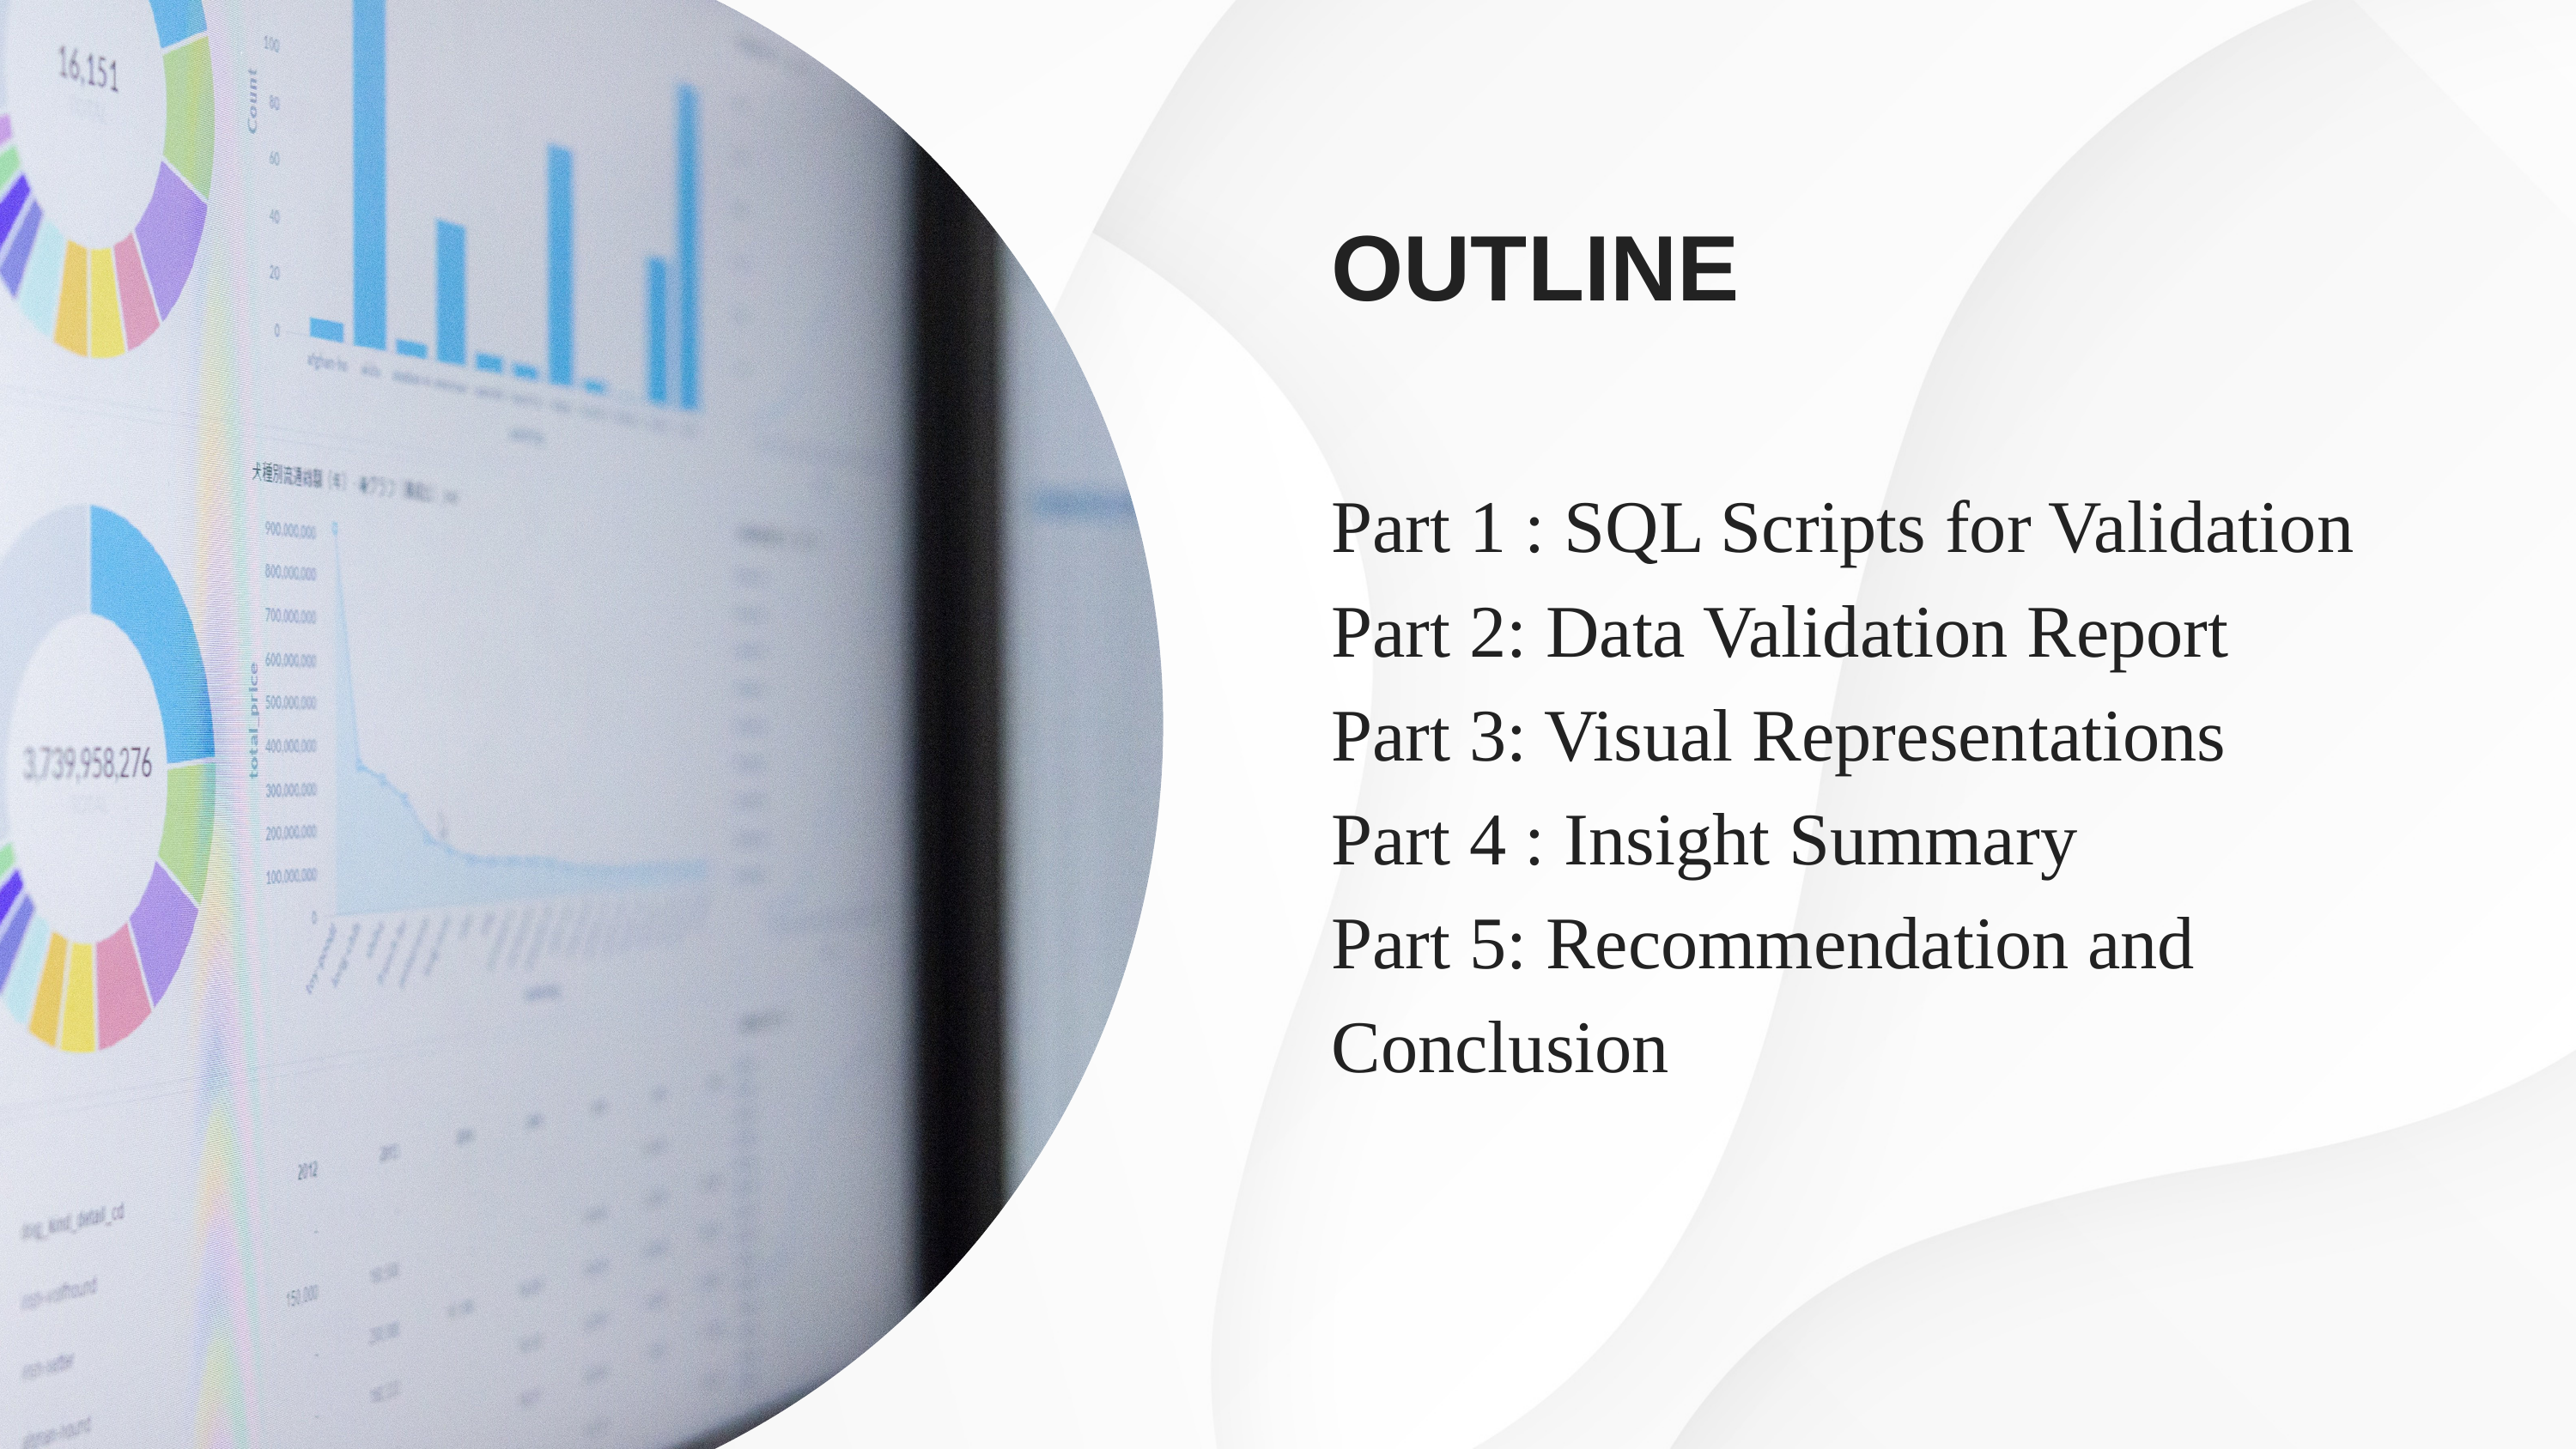

OUTLINE
Part 1 : SQL Scripts for Validation
Part 2: Data Validation Report
Part 3: Visual Representations
Part 4 : Insight Summary
Part 5: Recommendation and Conclusion